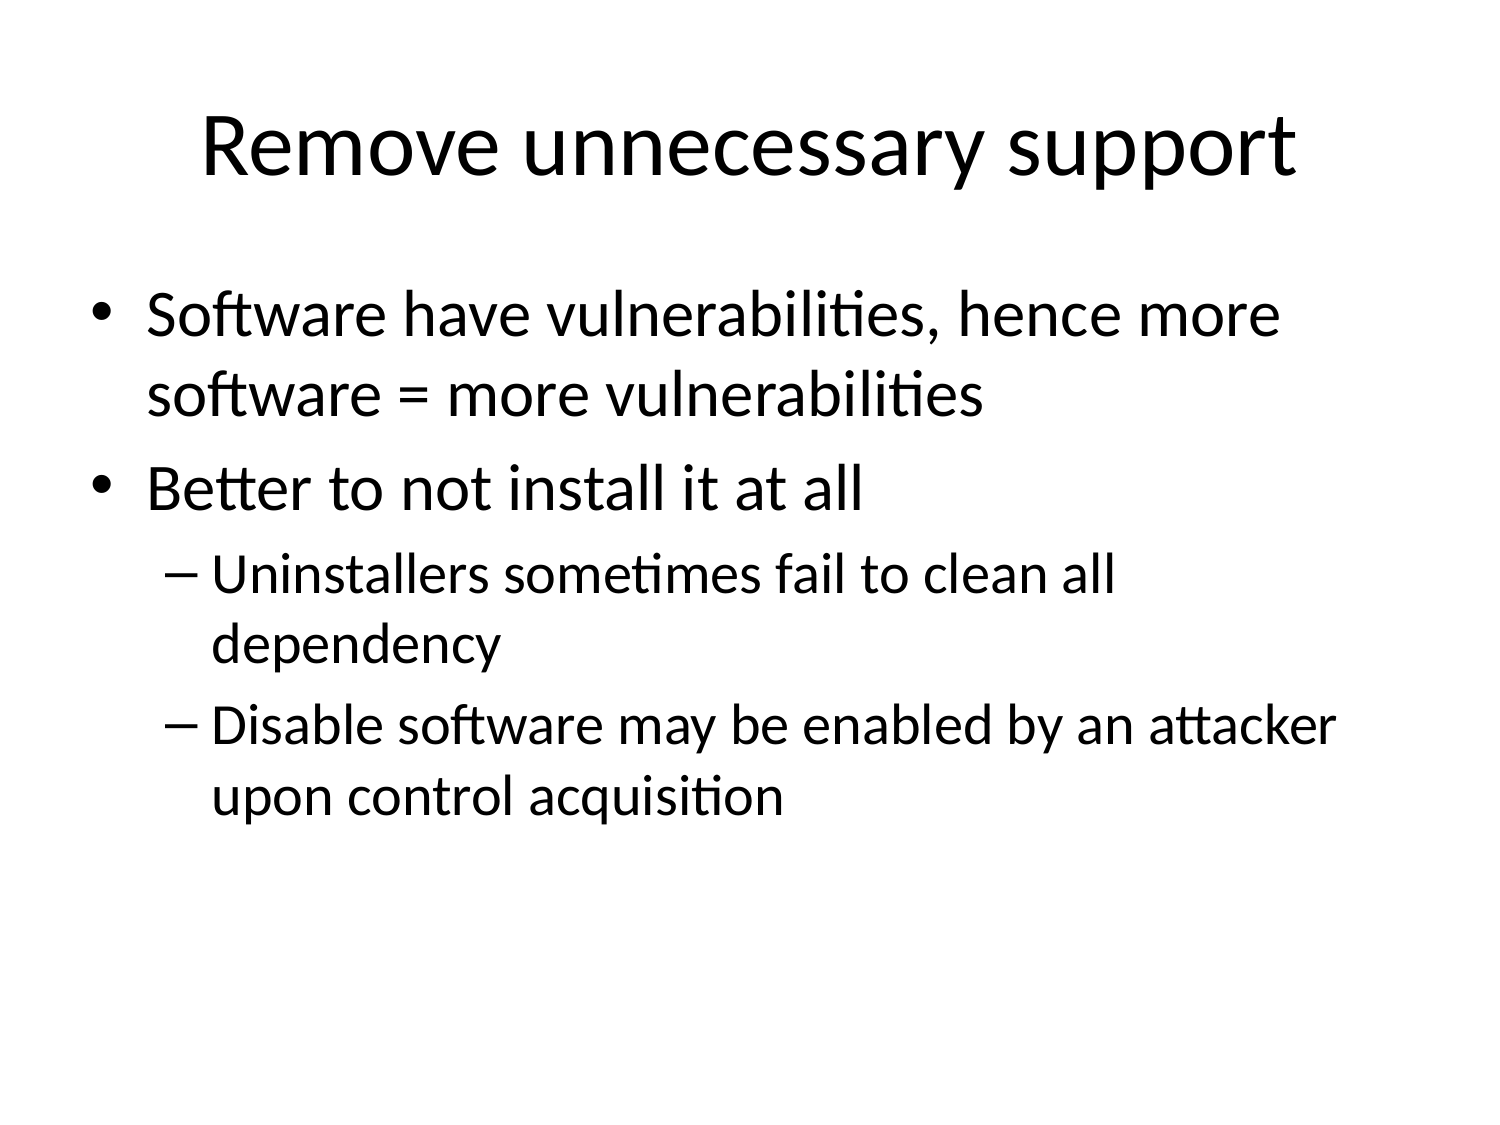

# Remove unnecessary support
Software have vulnerabilities, hence more software = more vulnerabilities
Better to not install it at all
Uninstallers sometimes fail to clean all dependency
Disable software may be enabled by an attacker upon control acquisition